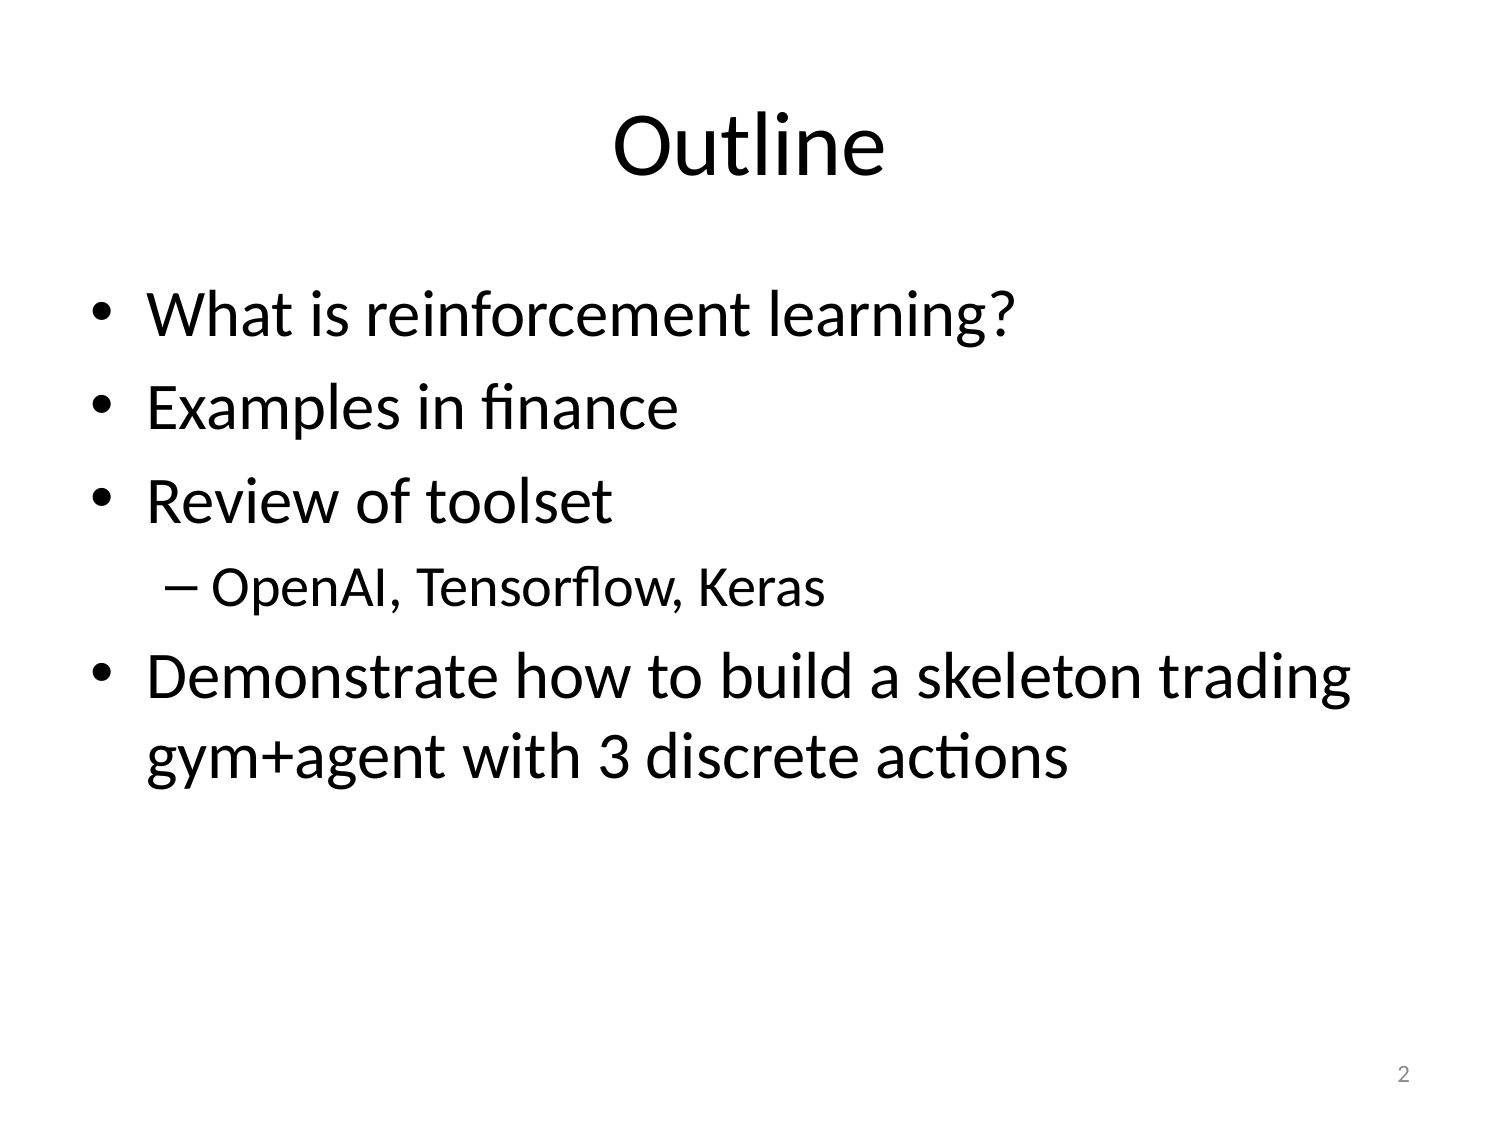

# Outline
What is reinforcement learning?
Examples in finance
Review of toolset
OpenAI, Tensorflow, Keras
Demonstrate how to build a skeleton trading gym+agent with 3 discrete actions
2